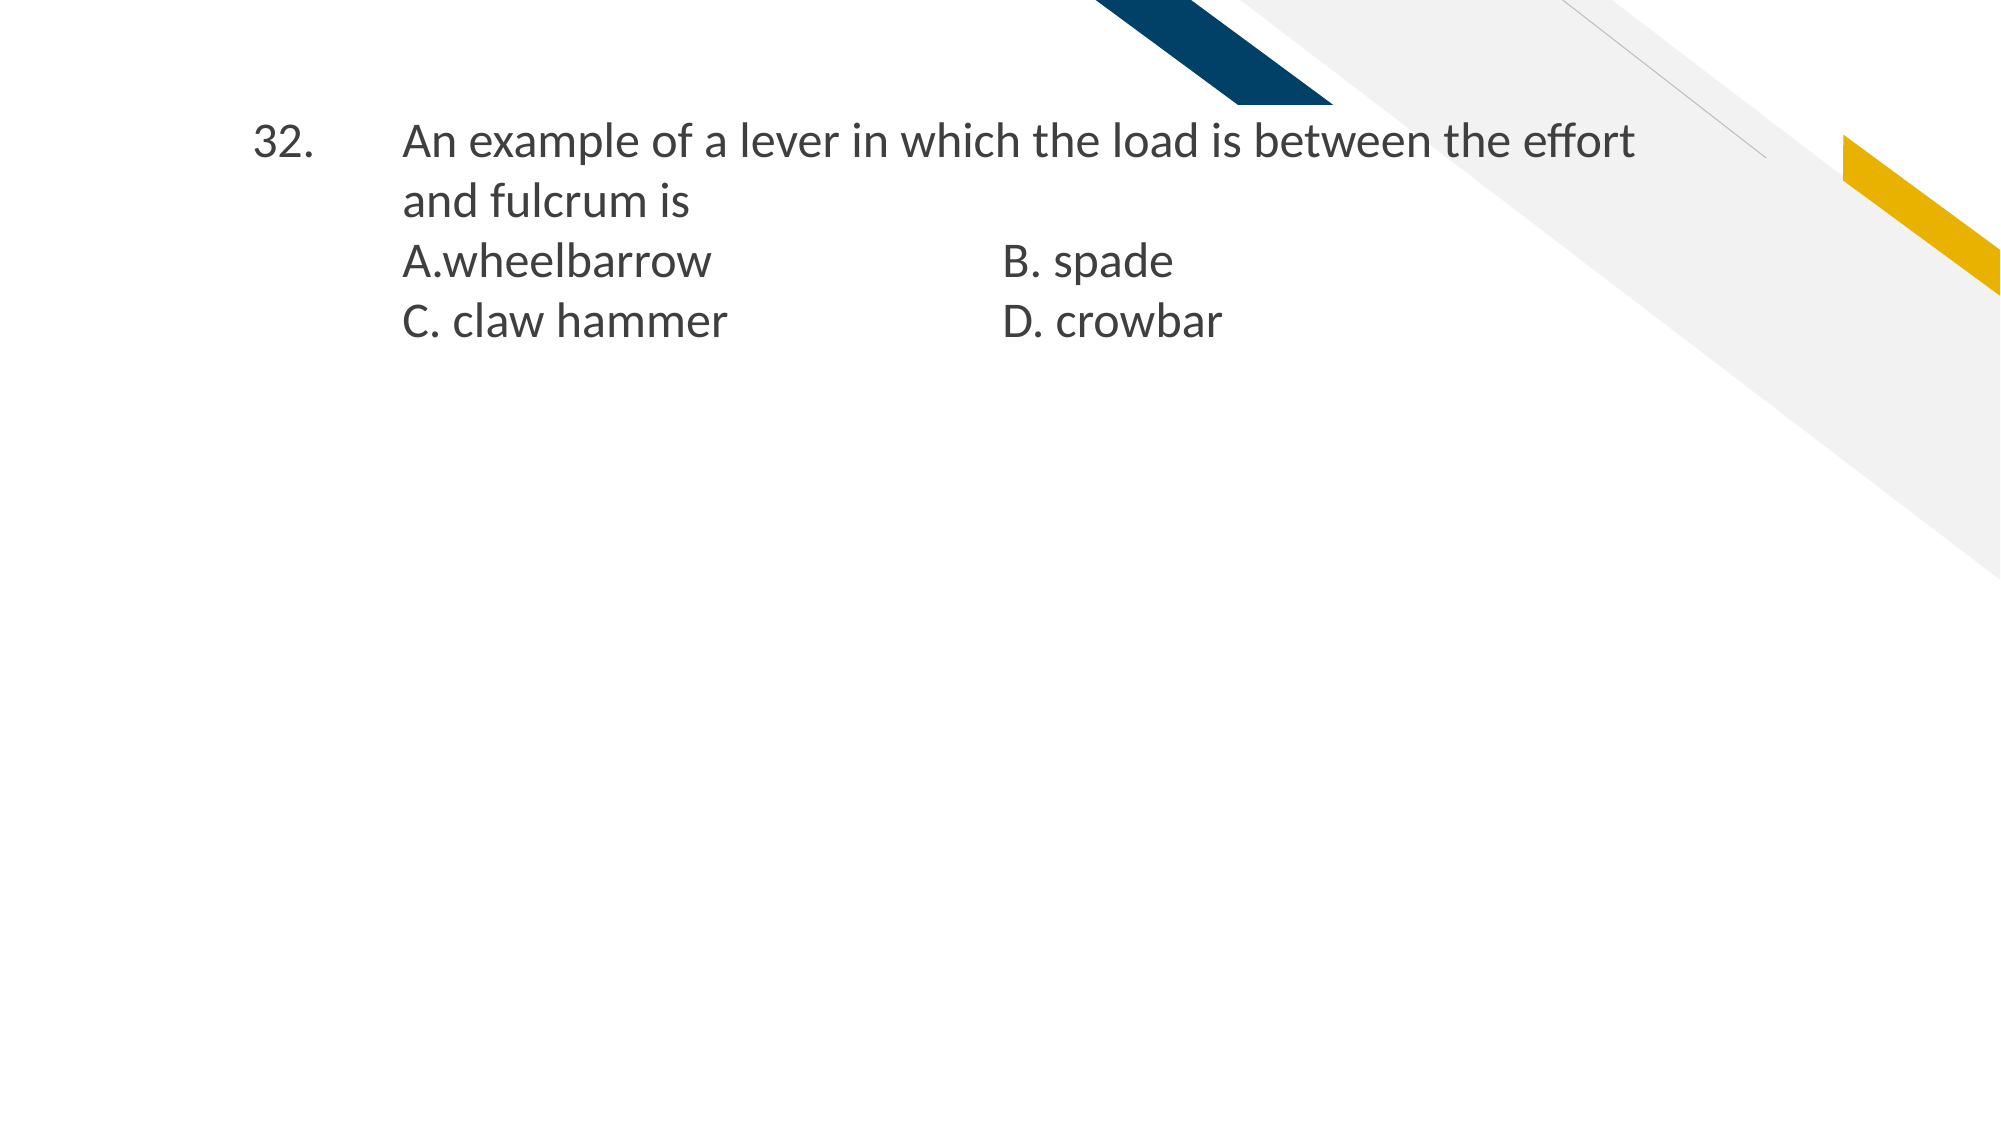

32.	An example of a lever in which the load is between the effort 	and fulcrum is
	A.wheelbarrow		B. spade
	C. claw hammer		D. crowbar